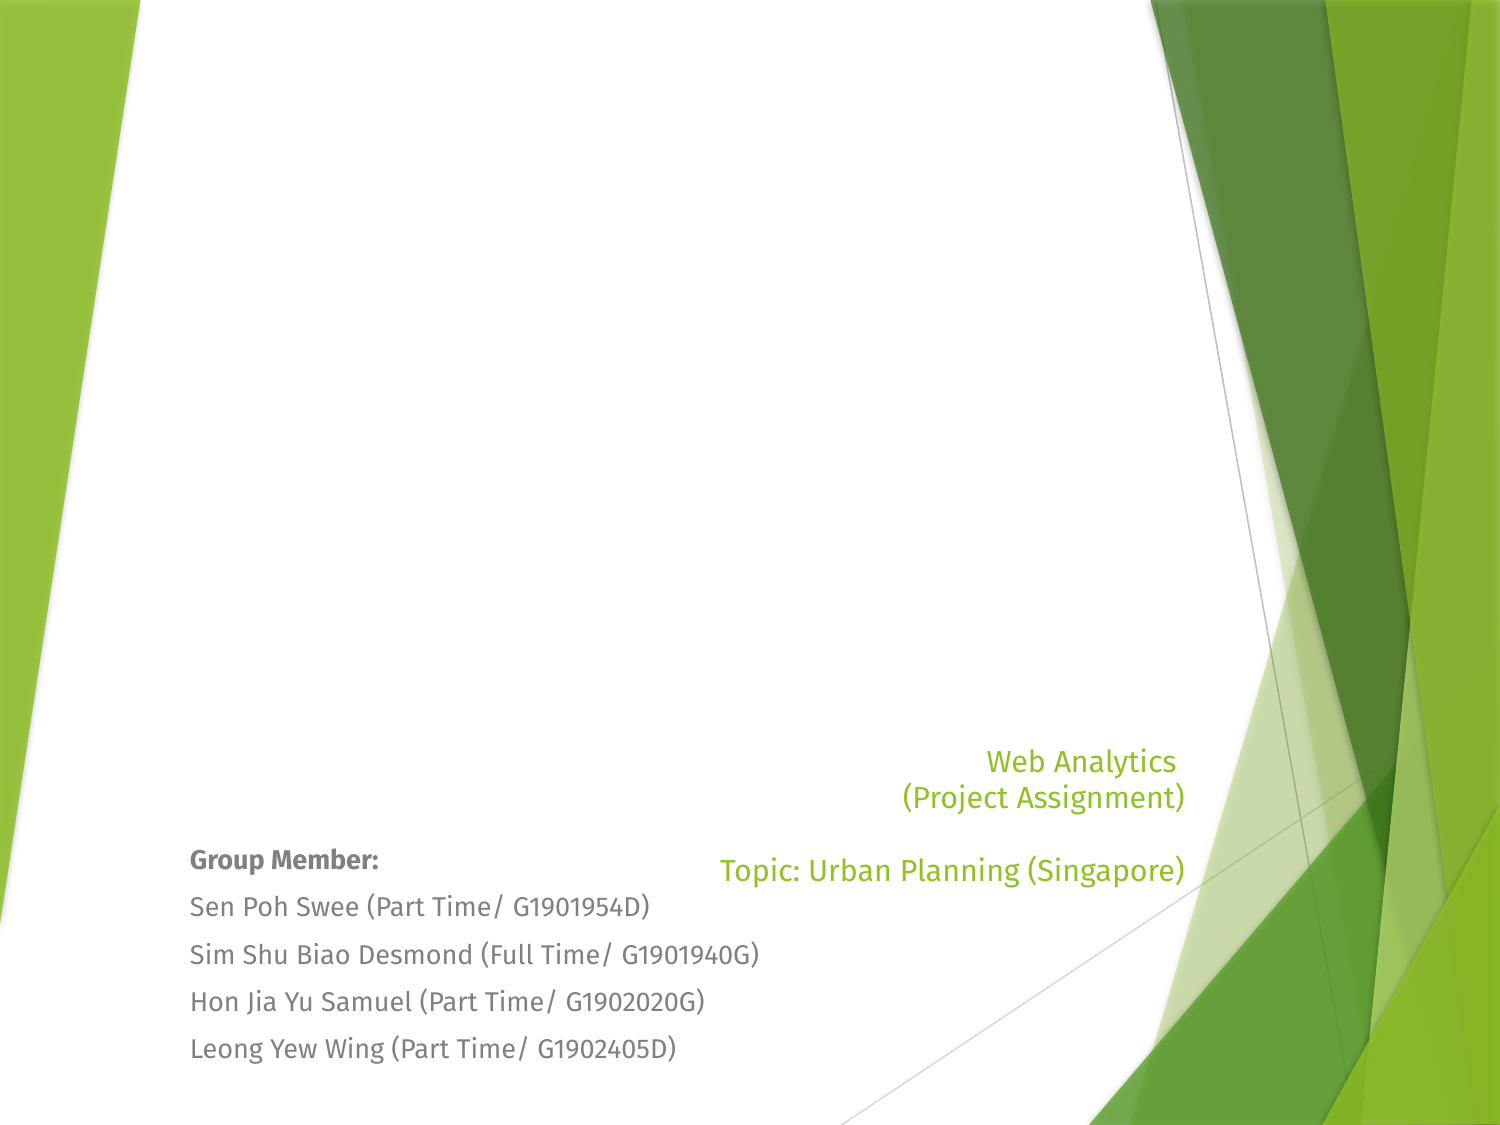

# Web Analytics (Project Assignment) Topic: Urban Planning (Singapore)

Group Member:
Sen Poh Swee (Part Time/ G1901954D)
Sim Shu Biao Desmond (Full Time/ G1901940G)
Hon Jia Yu Samuel (Part Time/ G1902020G)
Leong Yew Wing (Part Time/ G1902405D)